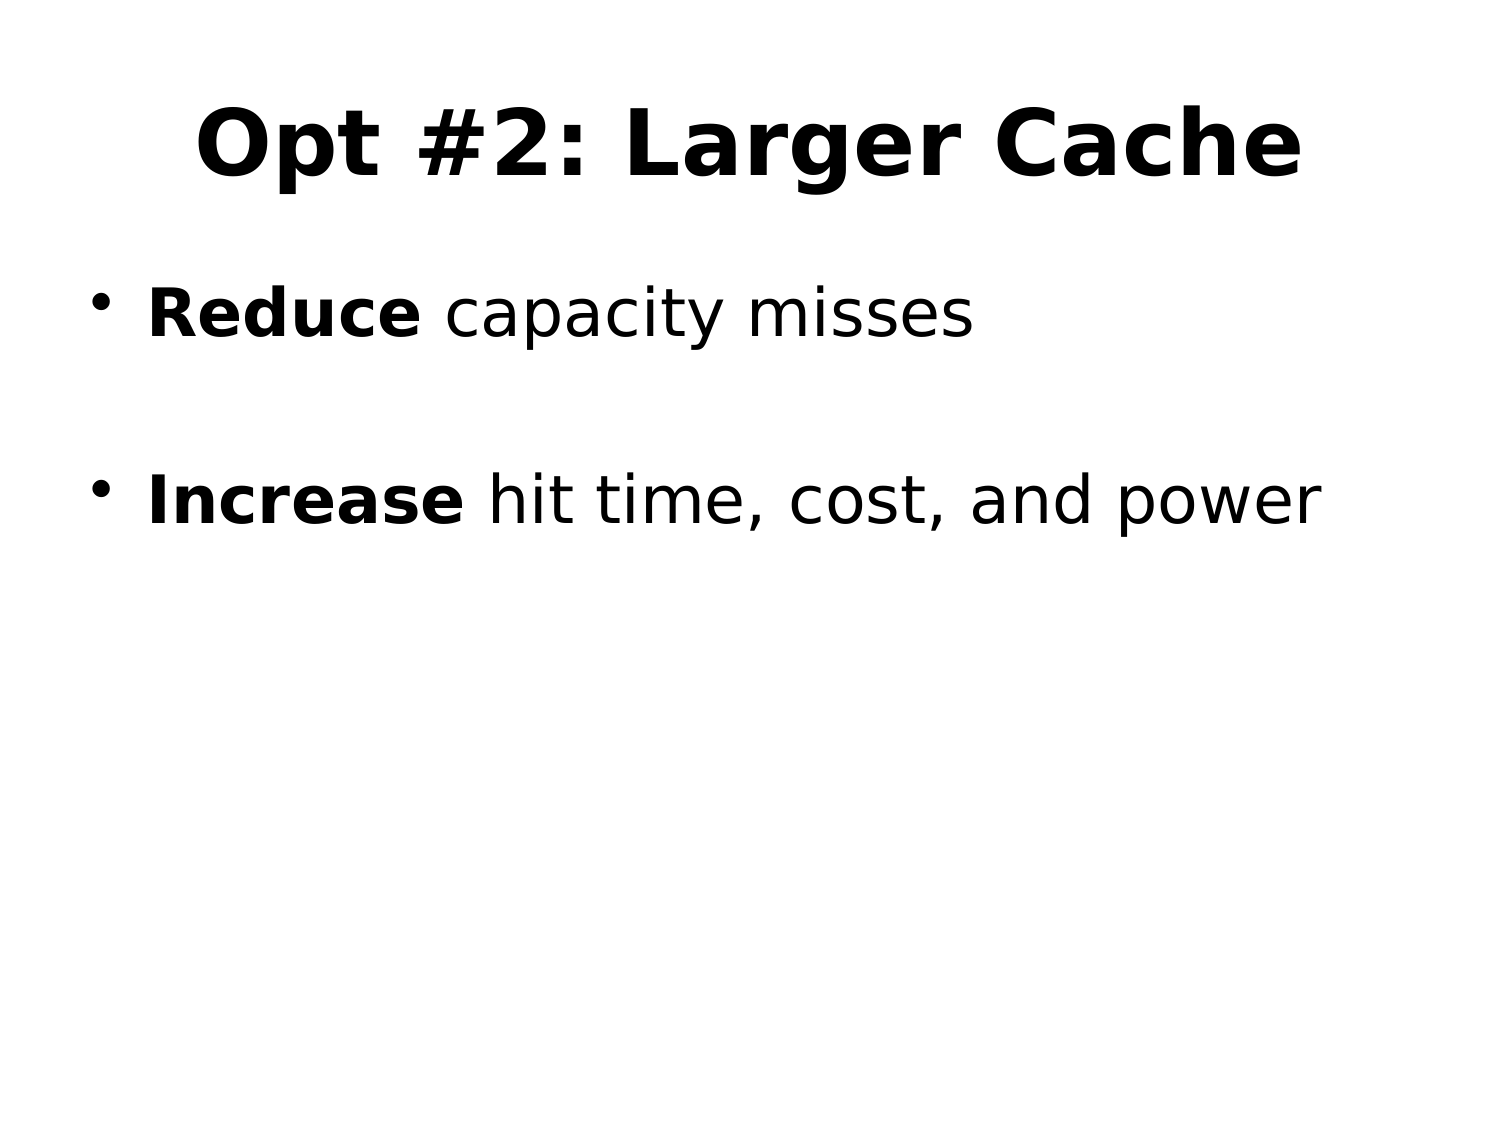

# Opt #2: Larger Cache
Reduce capacity misses

Increase hit time, cost, and power